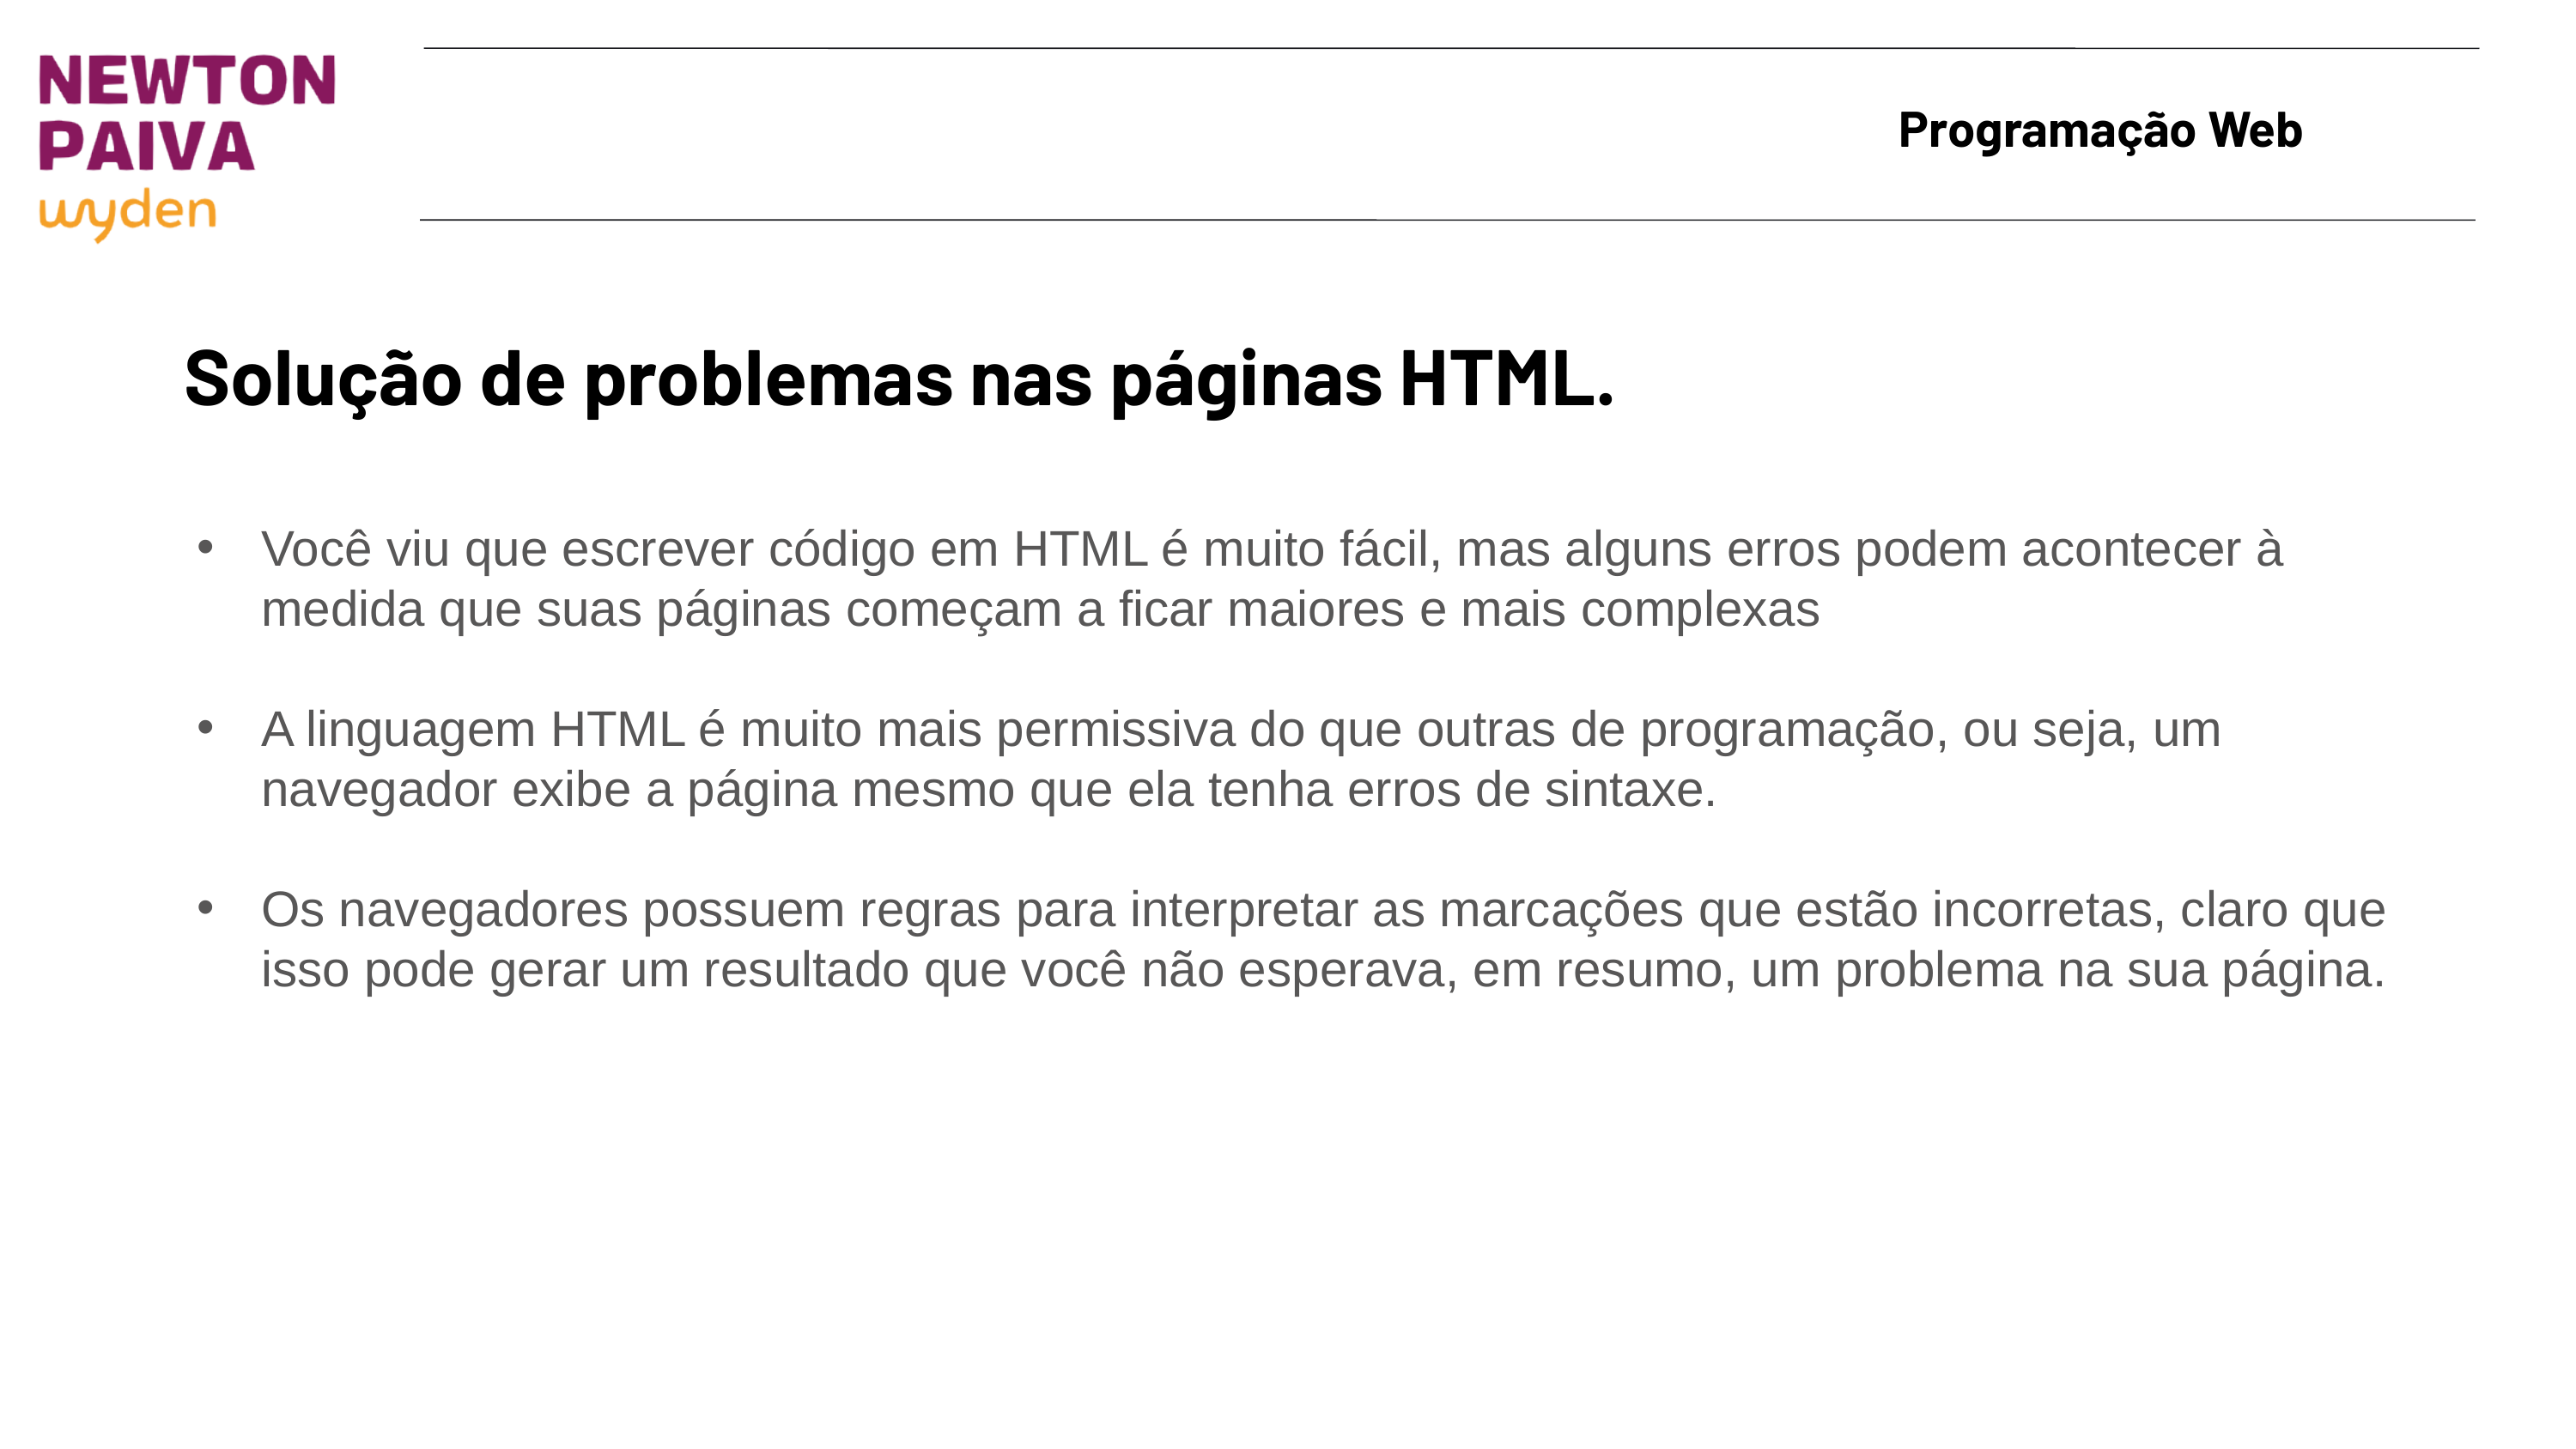

Solução de problemas nas páginas HTML.
Você viu que escrever código em HTML é muito fácil, mas alguns erros podem acontecer à medida que suas páginas começam a ficar maiores e mais complexas

A linguagem HTML é muito mais permissiva do que outras de programação, ou seja, um navegador exibe a página mesmo que ela tenha erros de sintaxe.

Os navegadores possuem regras para interpretar as marcações que estão incorretas, claro que isso pode gerar um resultado que você não esperava, em resumo, um problema na sua página.